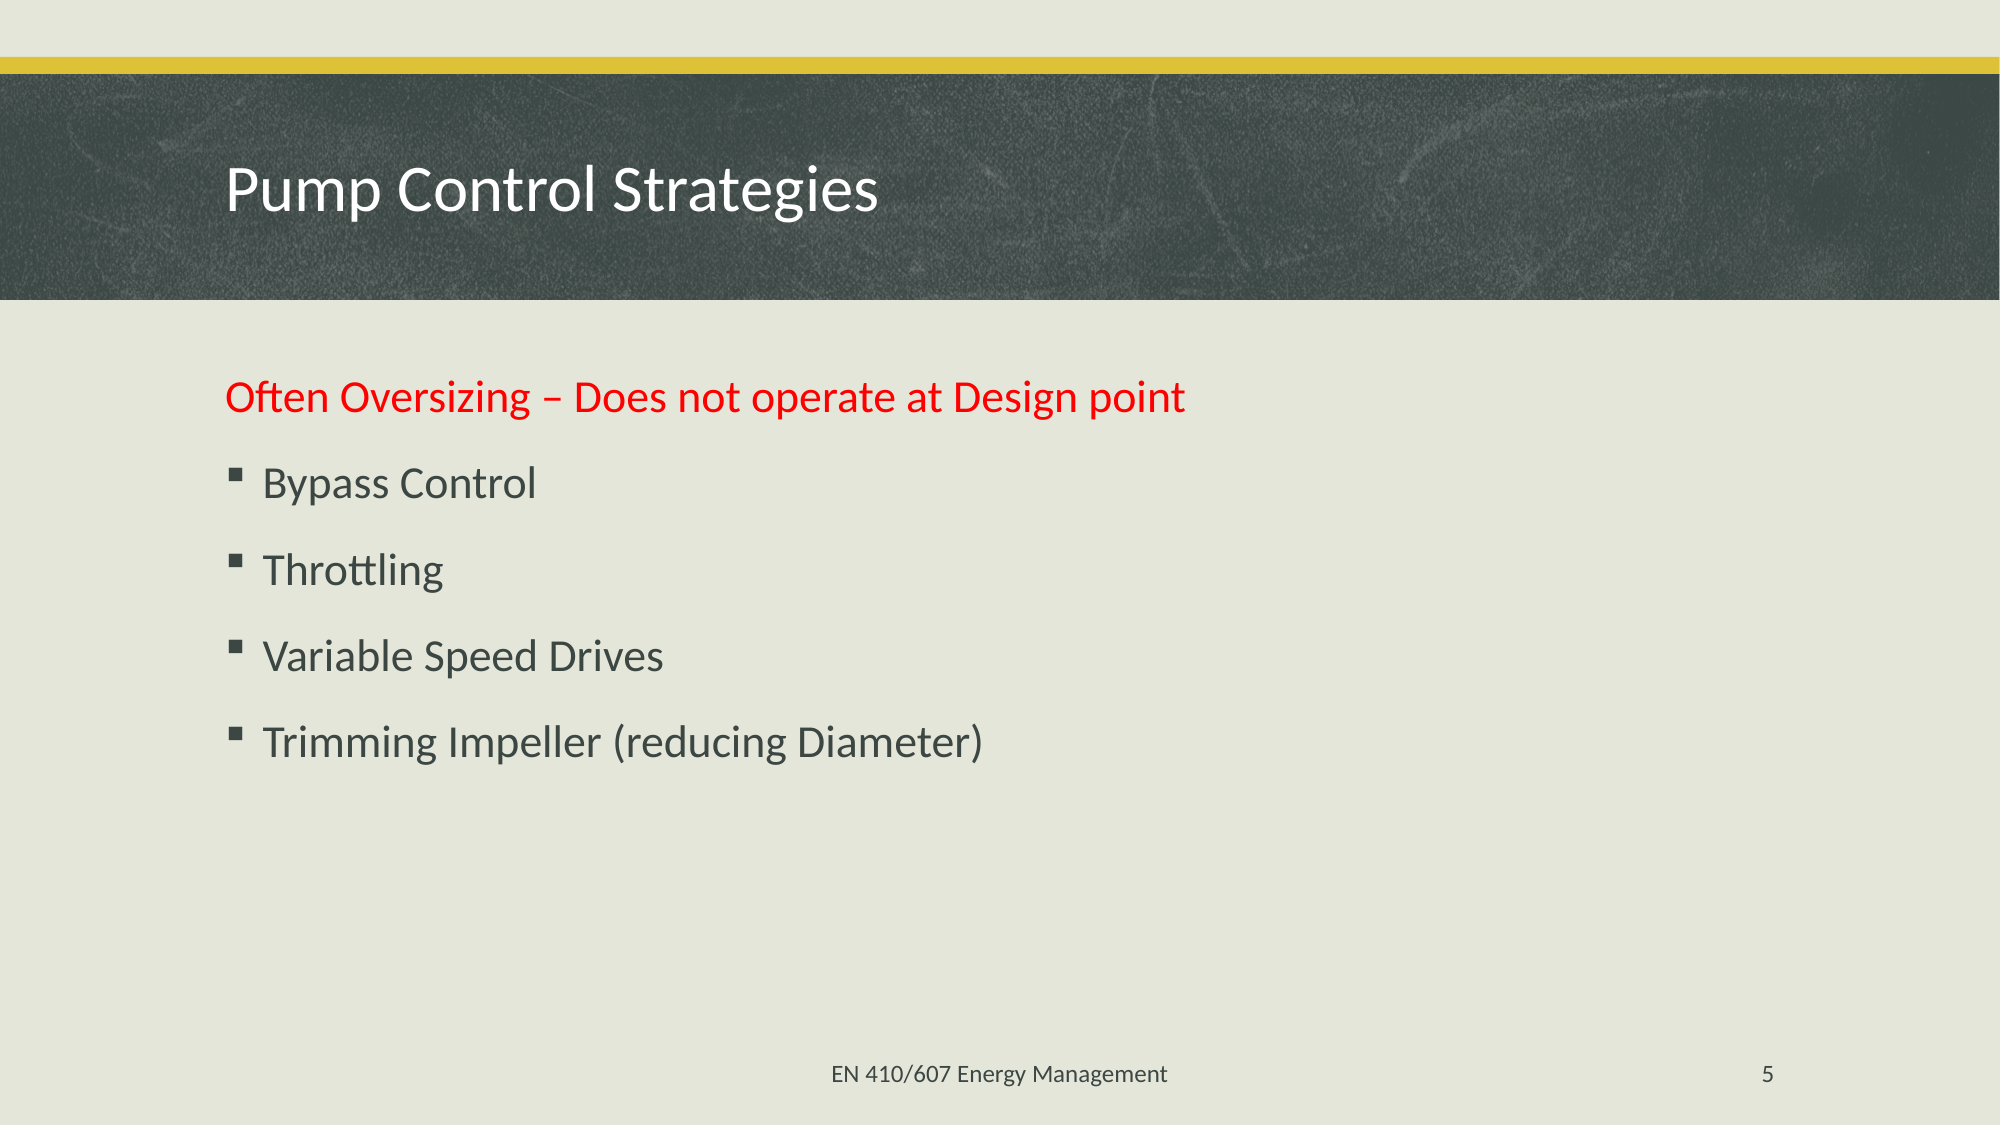

# Pump Control Strategies
Often Oversizing – Does not operate at Design point
Bypass Control
Throttling
Variable Speed Drives
Trimming Impeller (reducing Diameter)

EN 410/607 Energy Management
5